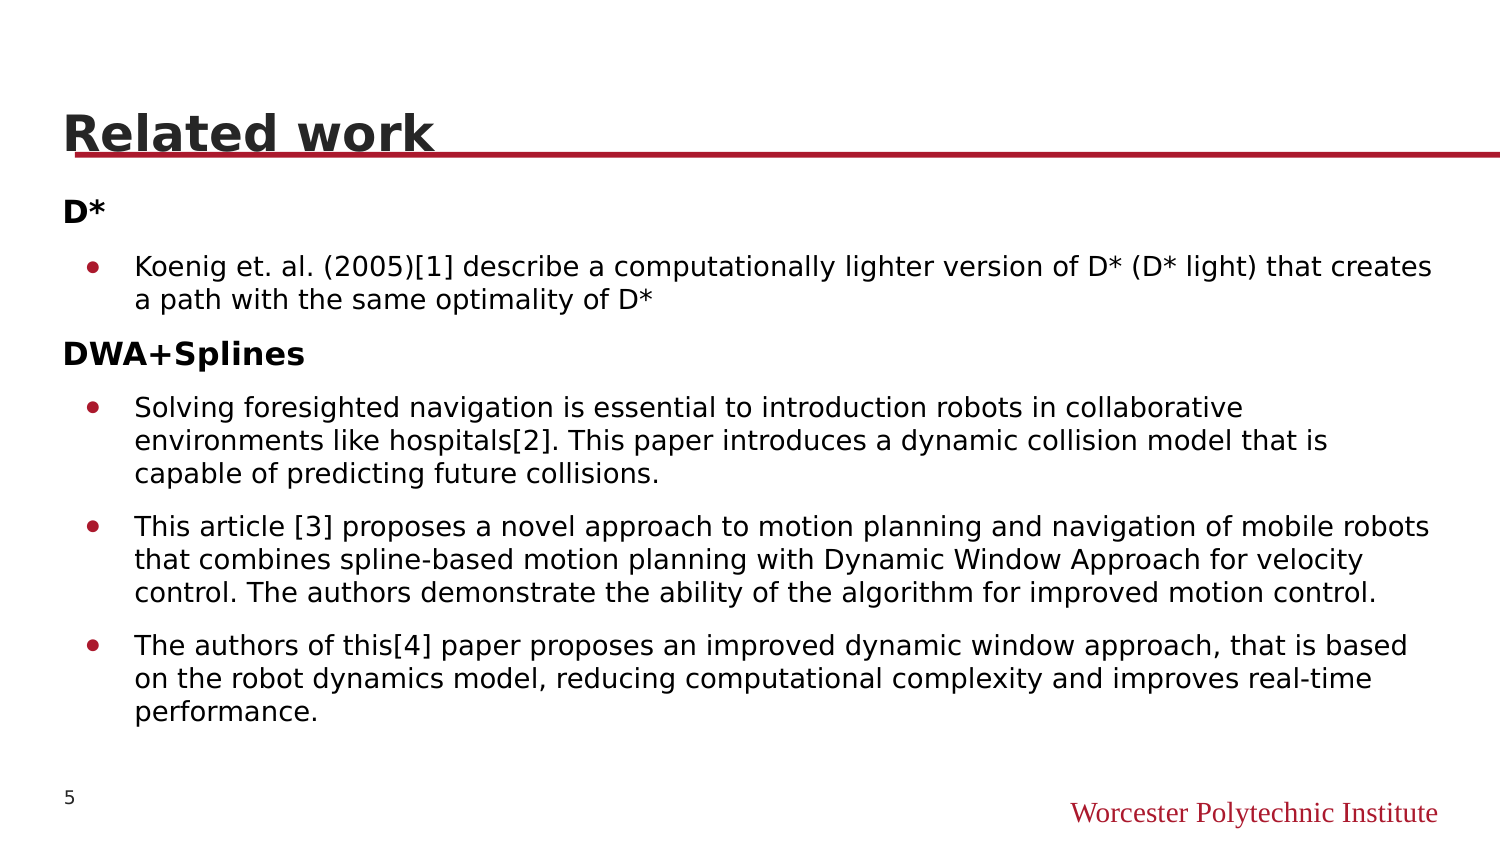

# Related work
D*
Koenig et. al. (2005)[1] describe a computationally lighter version of D* (D* light) that creates a path with the same optimality of D*
DWA+Splines
Solving foresighted navigation is essential to introduction robots in collaborative environments like hospitals[2]. This paper introduces a dynamic collision model that is capable of predicting future collisions.
This article [3] proposes a novel approach to motion planning and navigation of mobile robots that combines spline-based motion planning with Dynamic Window Approach for velocity control. The authors demonstrate the ability of the algorithm for improved motion control.
The authors of this[4] paper proposes an improved dynamic window approach, that is based on the robot dynamics model, reducing computational complexity and improves real-time performance.
5